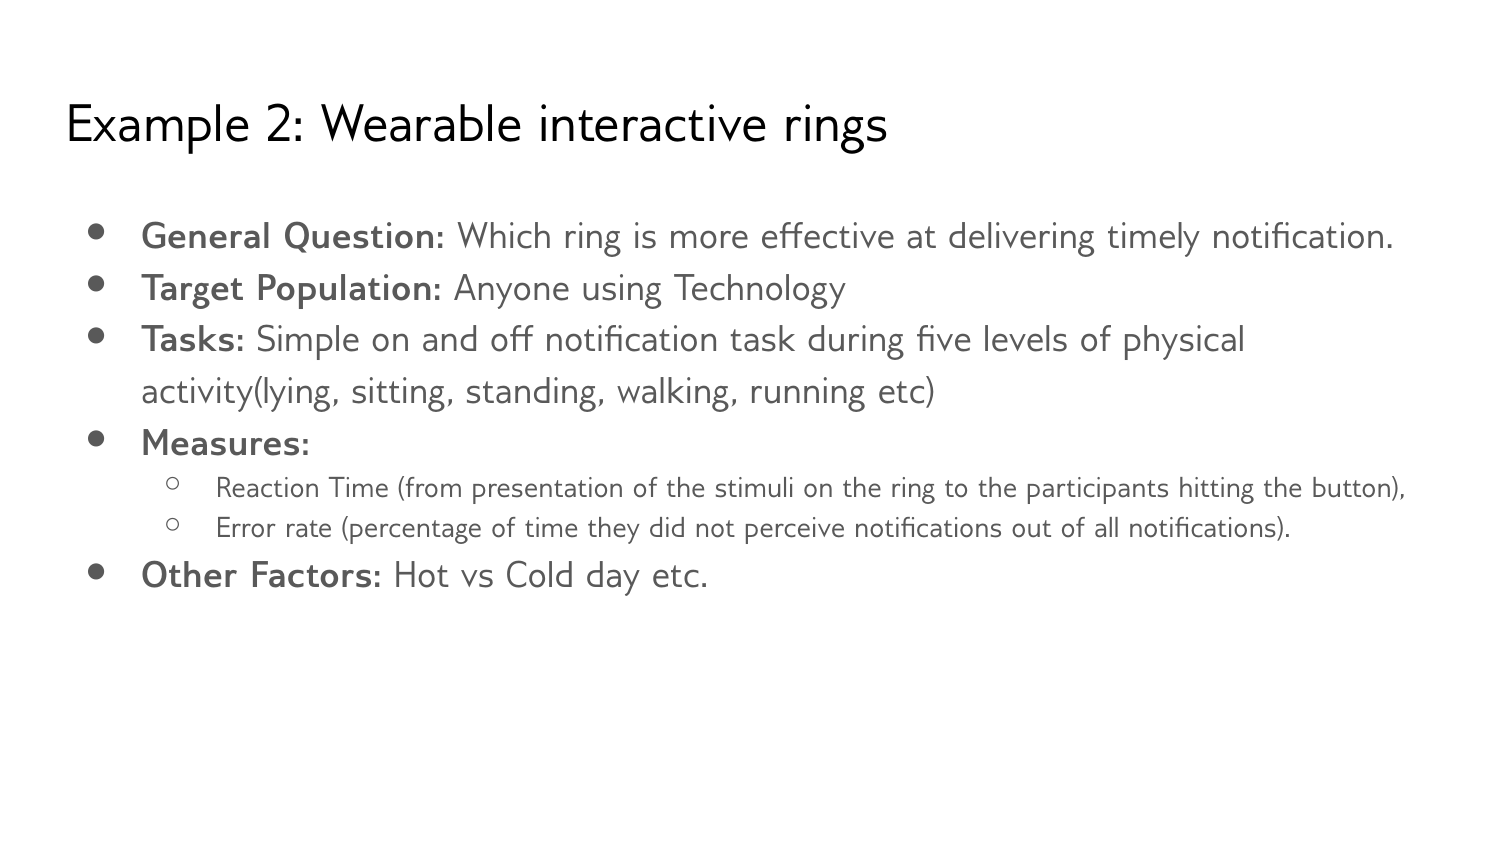

# Example 2: Wearable interactive rings

General Question: Which ring is more effective at delivering timely notification.
Target Population: Anyone using Technology
Tasks: Simple on and off notification task during five levels of physical activity(lying, sitting, standing, walking, running etc)
Measures:
Reaction Time (from presentation of the stimuli on the ring to the participants hitting the button),
Error rate (percentage of time they did not perceive notifications out of all notifications).
Other Factors: Hot vs Cold day etc.